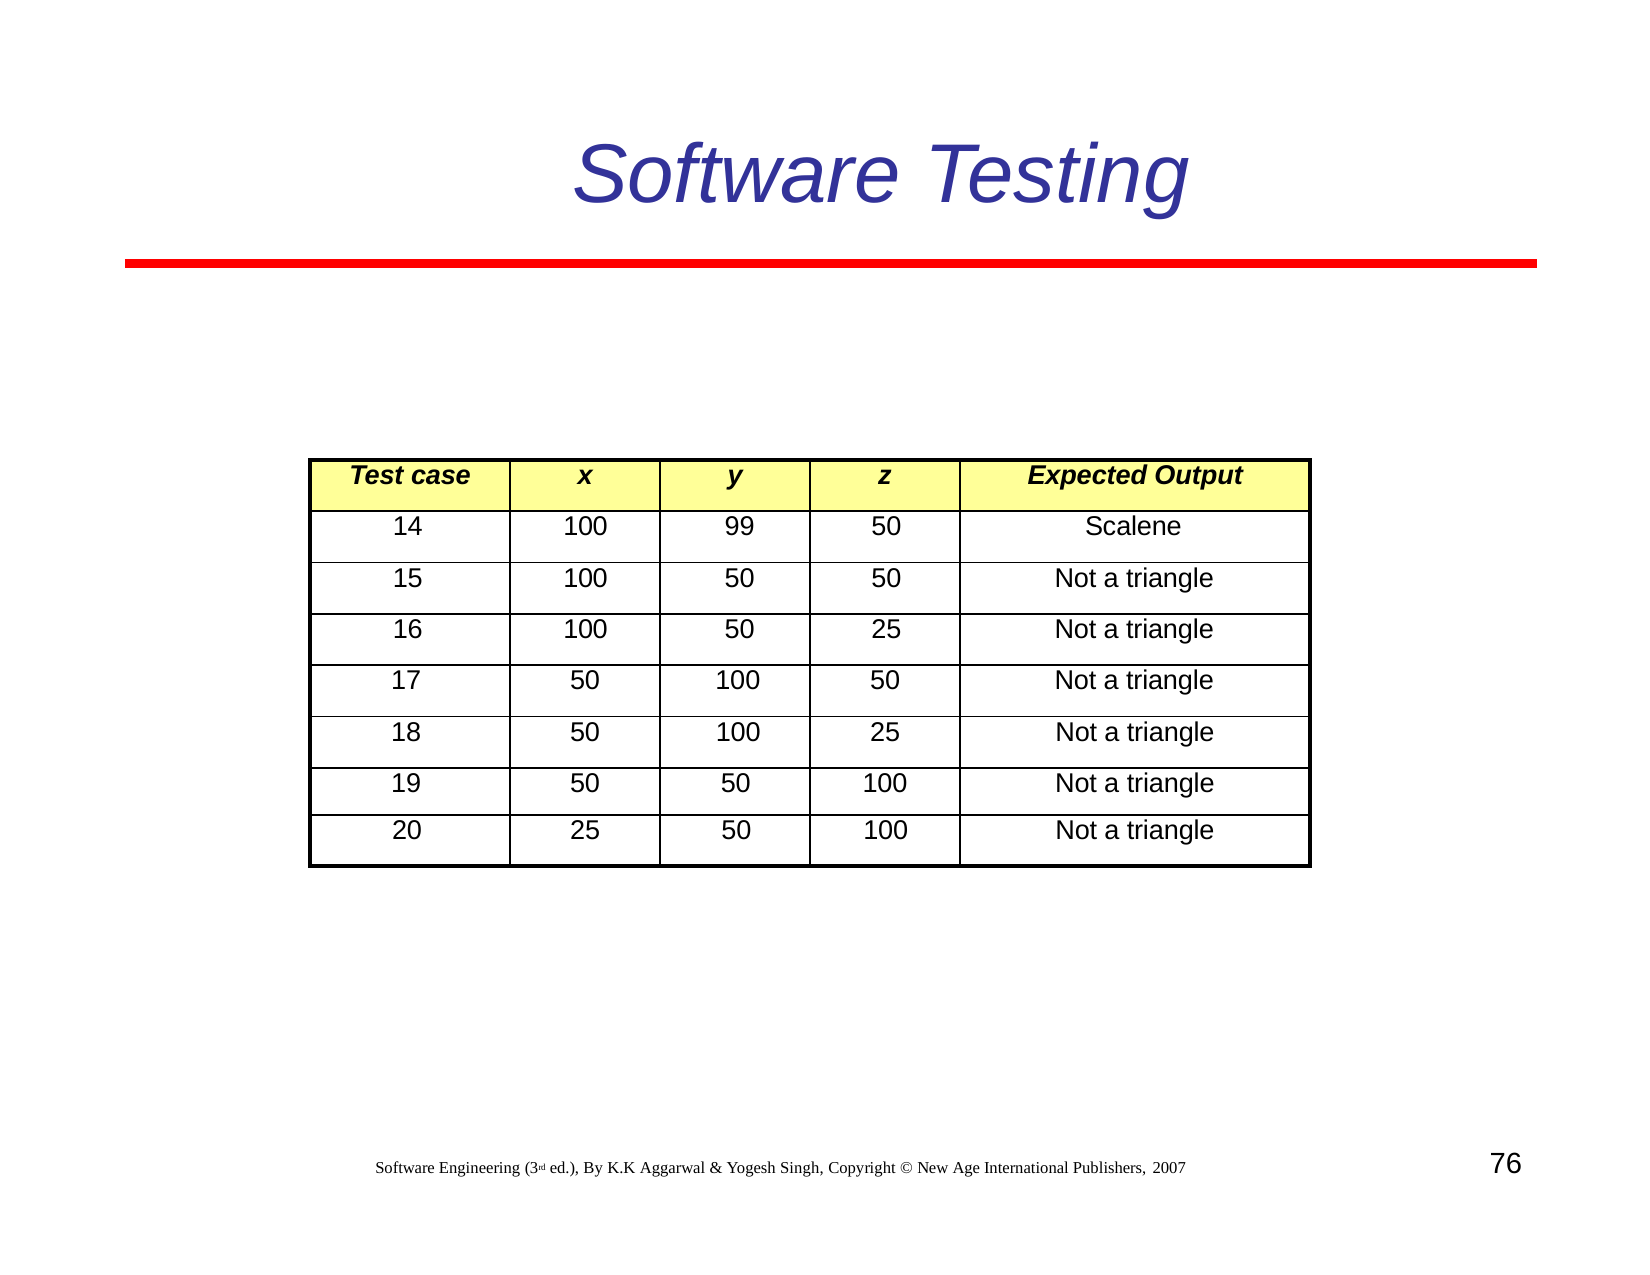

# Software Testing

| Test case | x | y | z | Expected Output |
| --- | --- | --- | --- | --- |
| 14 | 100 | 99 | 50 | Scalene |
| 15 | 100 | 50 | 50 | Not a triangle |
| 16 | 100 | 50 | 25 | Not a triangle |
| 17 | 50 | 100 | 50 | Not a triangle |
| 18 | 50 | 100 | 25 | Not a triangle |
| 19 | 50 | 50 | 100 | Not a triangle |
| 20 | 25 | 50 | 100 | Not a triangle |
76
Software Engineering (3rd  ed.), By K.K Aggarwal & Yogesh Singh, Copyright © New Age International Publishers, 2007